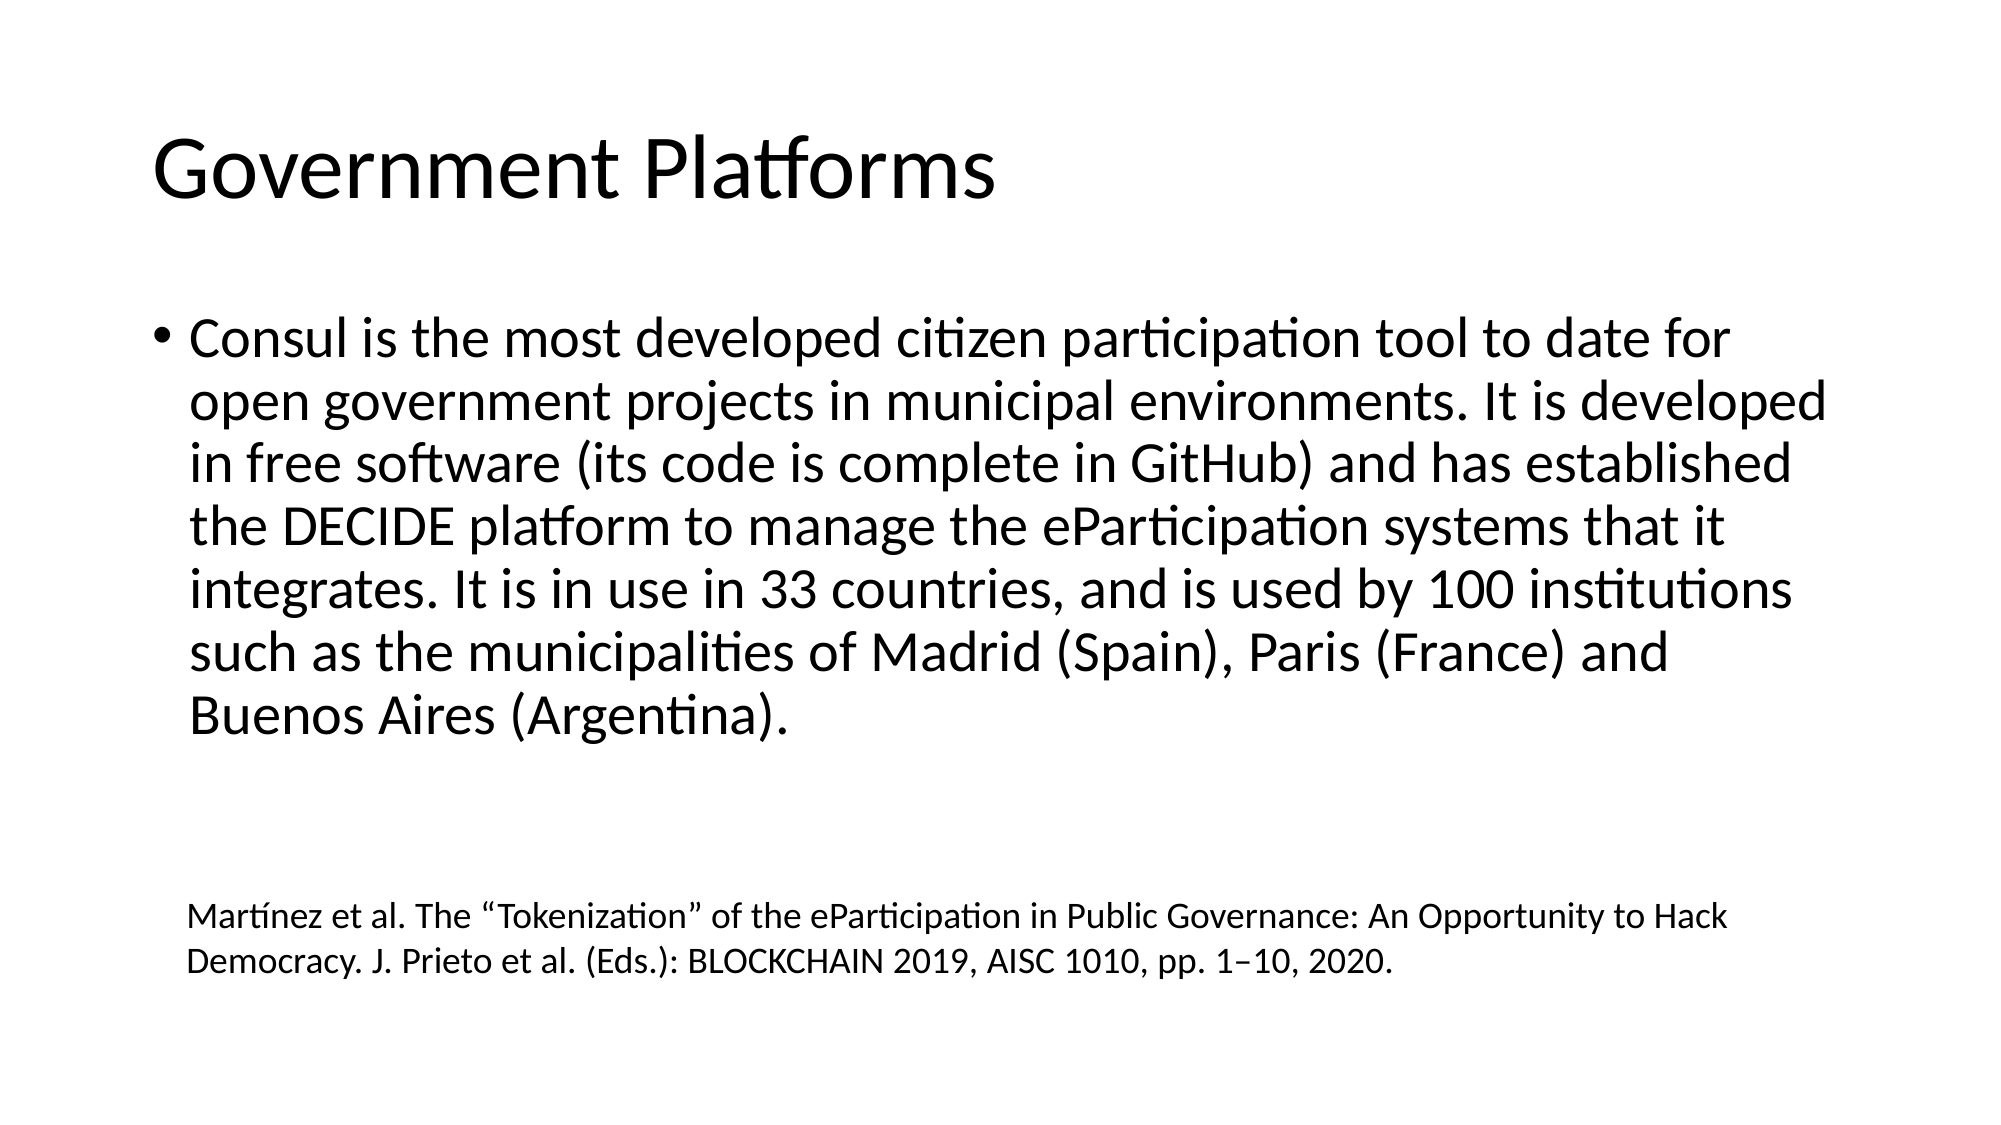

# Government Platforms
Consul is the most developed citizen participation tool to date for open government projects in municipal environments. It is developed in free software (its code is complete in GitHub) and has established the DECIDE platform to manage the eParticipation systems that it integrates. It is in use in 33 countries, and is used by 100 institutions such as the municipalities of Madrid (Spain), Paris (France) and Buenos Aires (Argentina).
Martínez et al. The “Tokenization” of the eParticipation in Public Governance: An Opportunity to Hack Democracy. J. Prieto et al. (Eds.): BLOCKCHAIN 2019, AISC 1010, pp. 1–10, 2020.